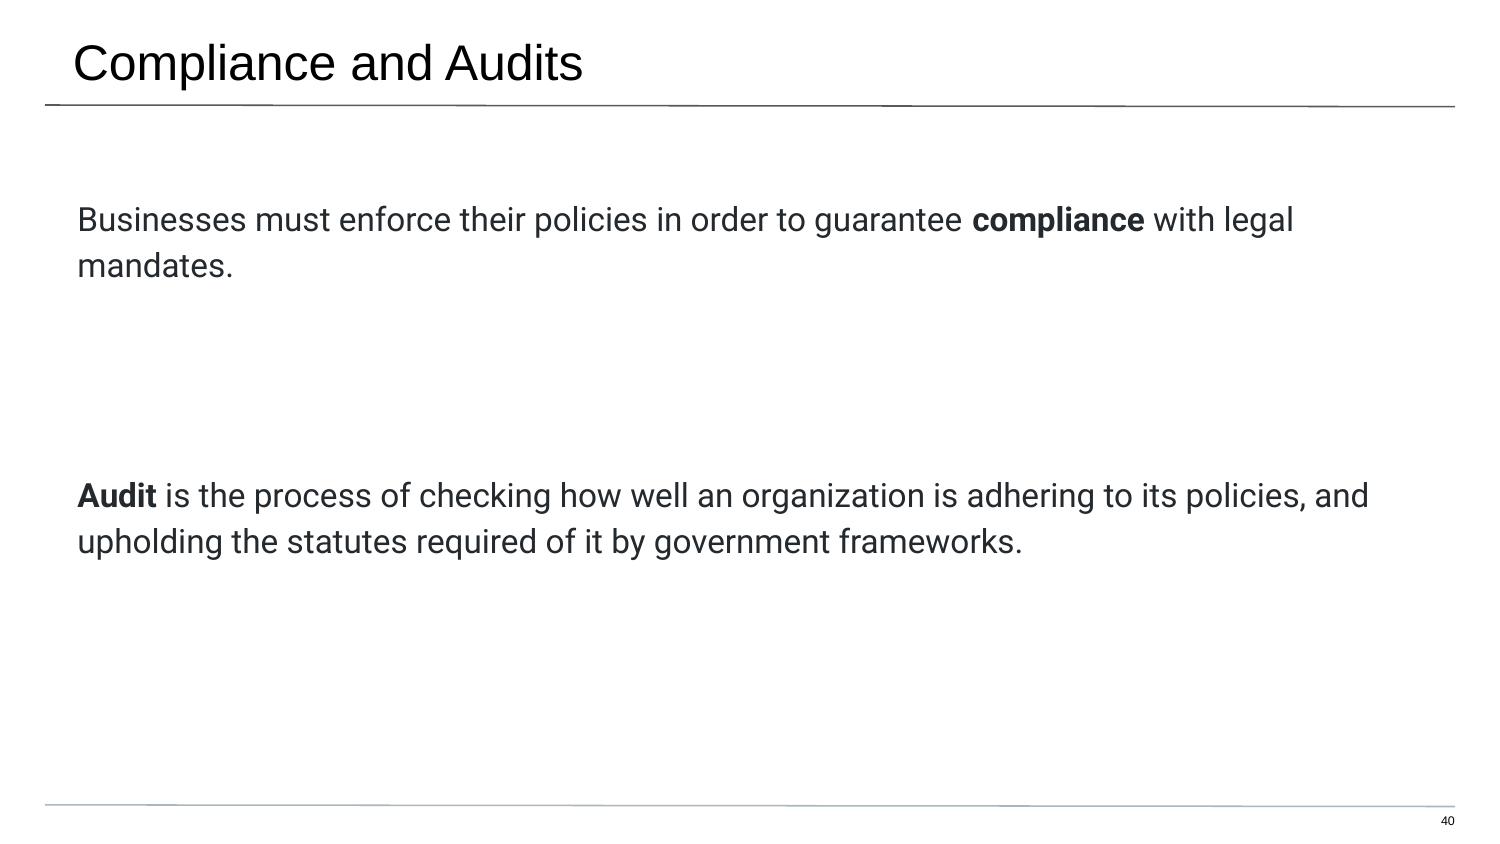

# Compliance and Audits

Businesses must enforce their policies in order to guarantee compliance with legal mandates.

Audit is the process of checking how well an organization is adhering to its policies, and upholding the statutes required of it by government frameworks.

40